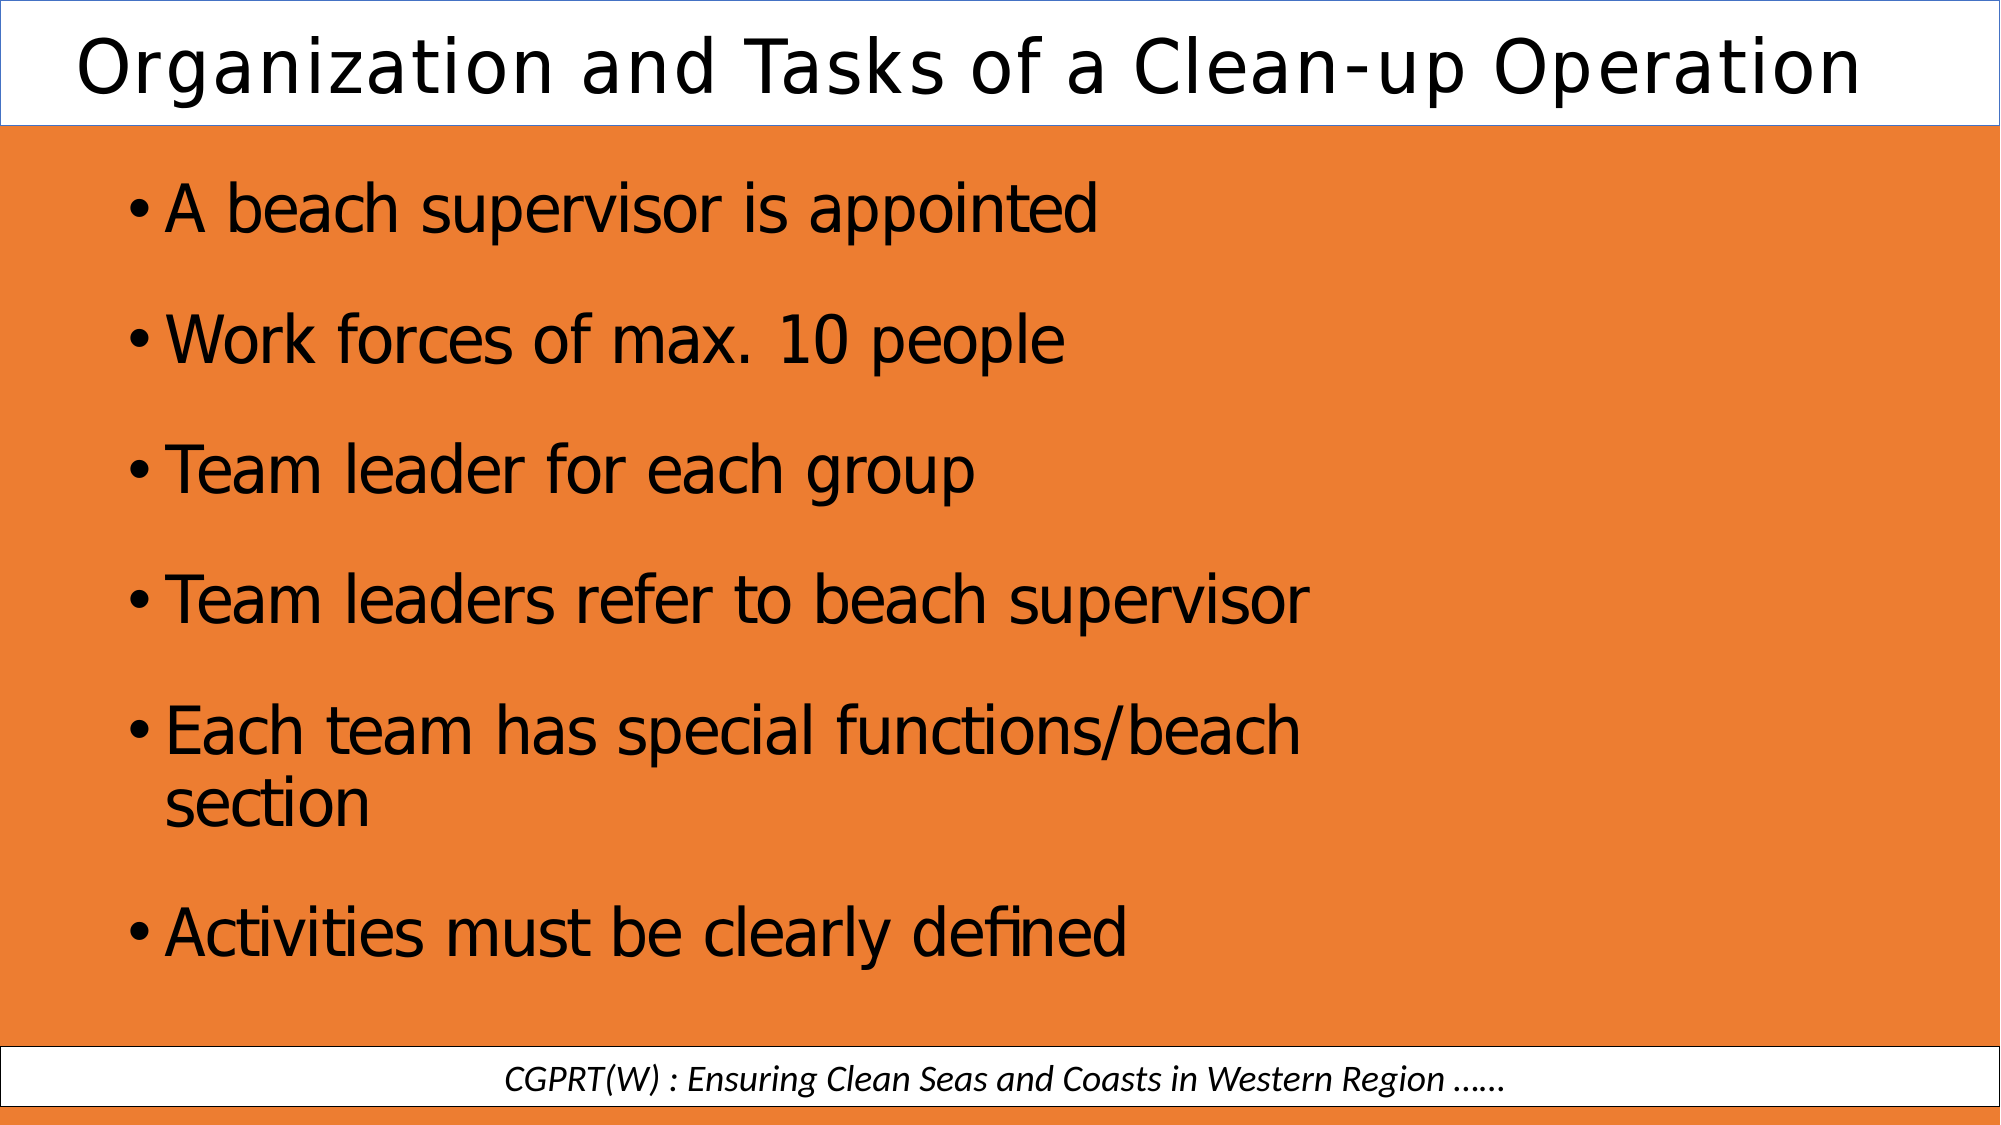

Organization and Tasks of a Clean-up Operation
A beach supervisor is appointed
Work forces of max. 10 people
Team leader for each group
Team leaders refer to beach supervisor
Each team has special functions/beach section
Activities must be clearly defined
 CGPRT(W) : Ensuring Clean Seas and Coasts in Western Region ……